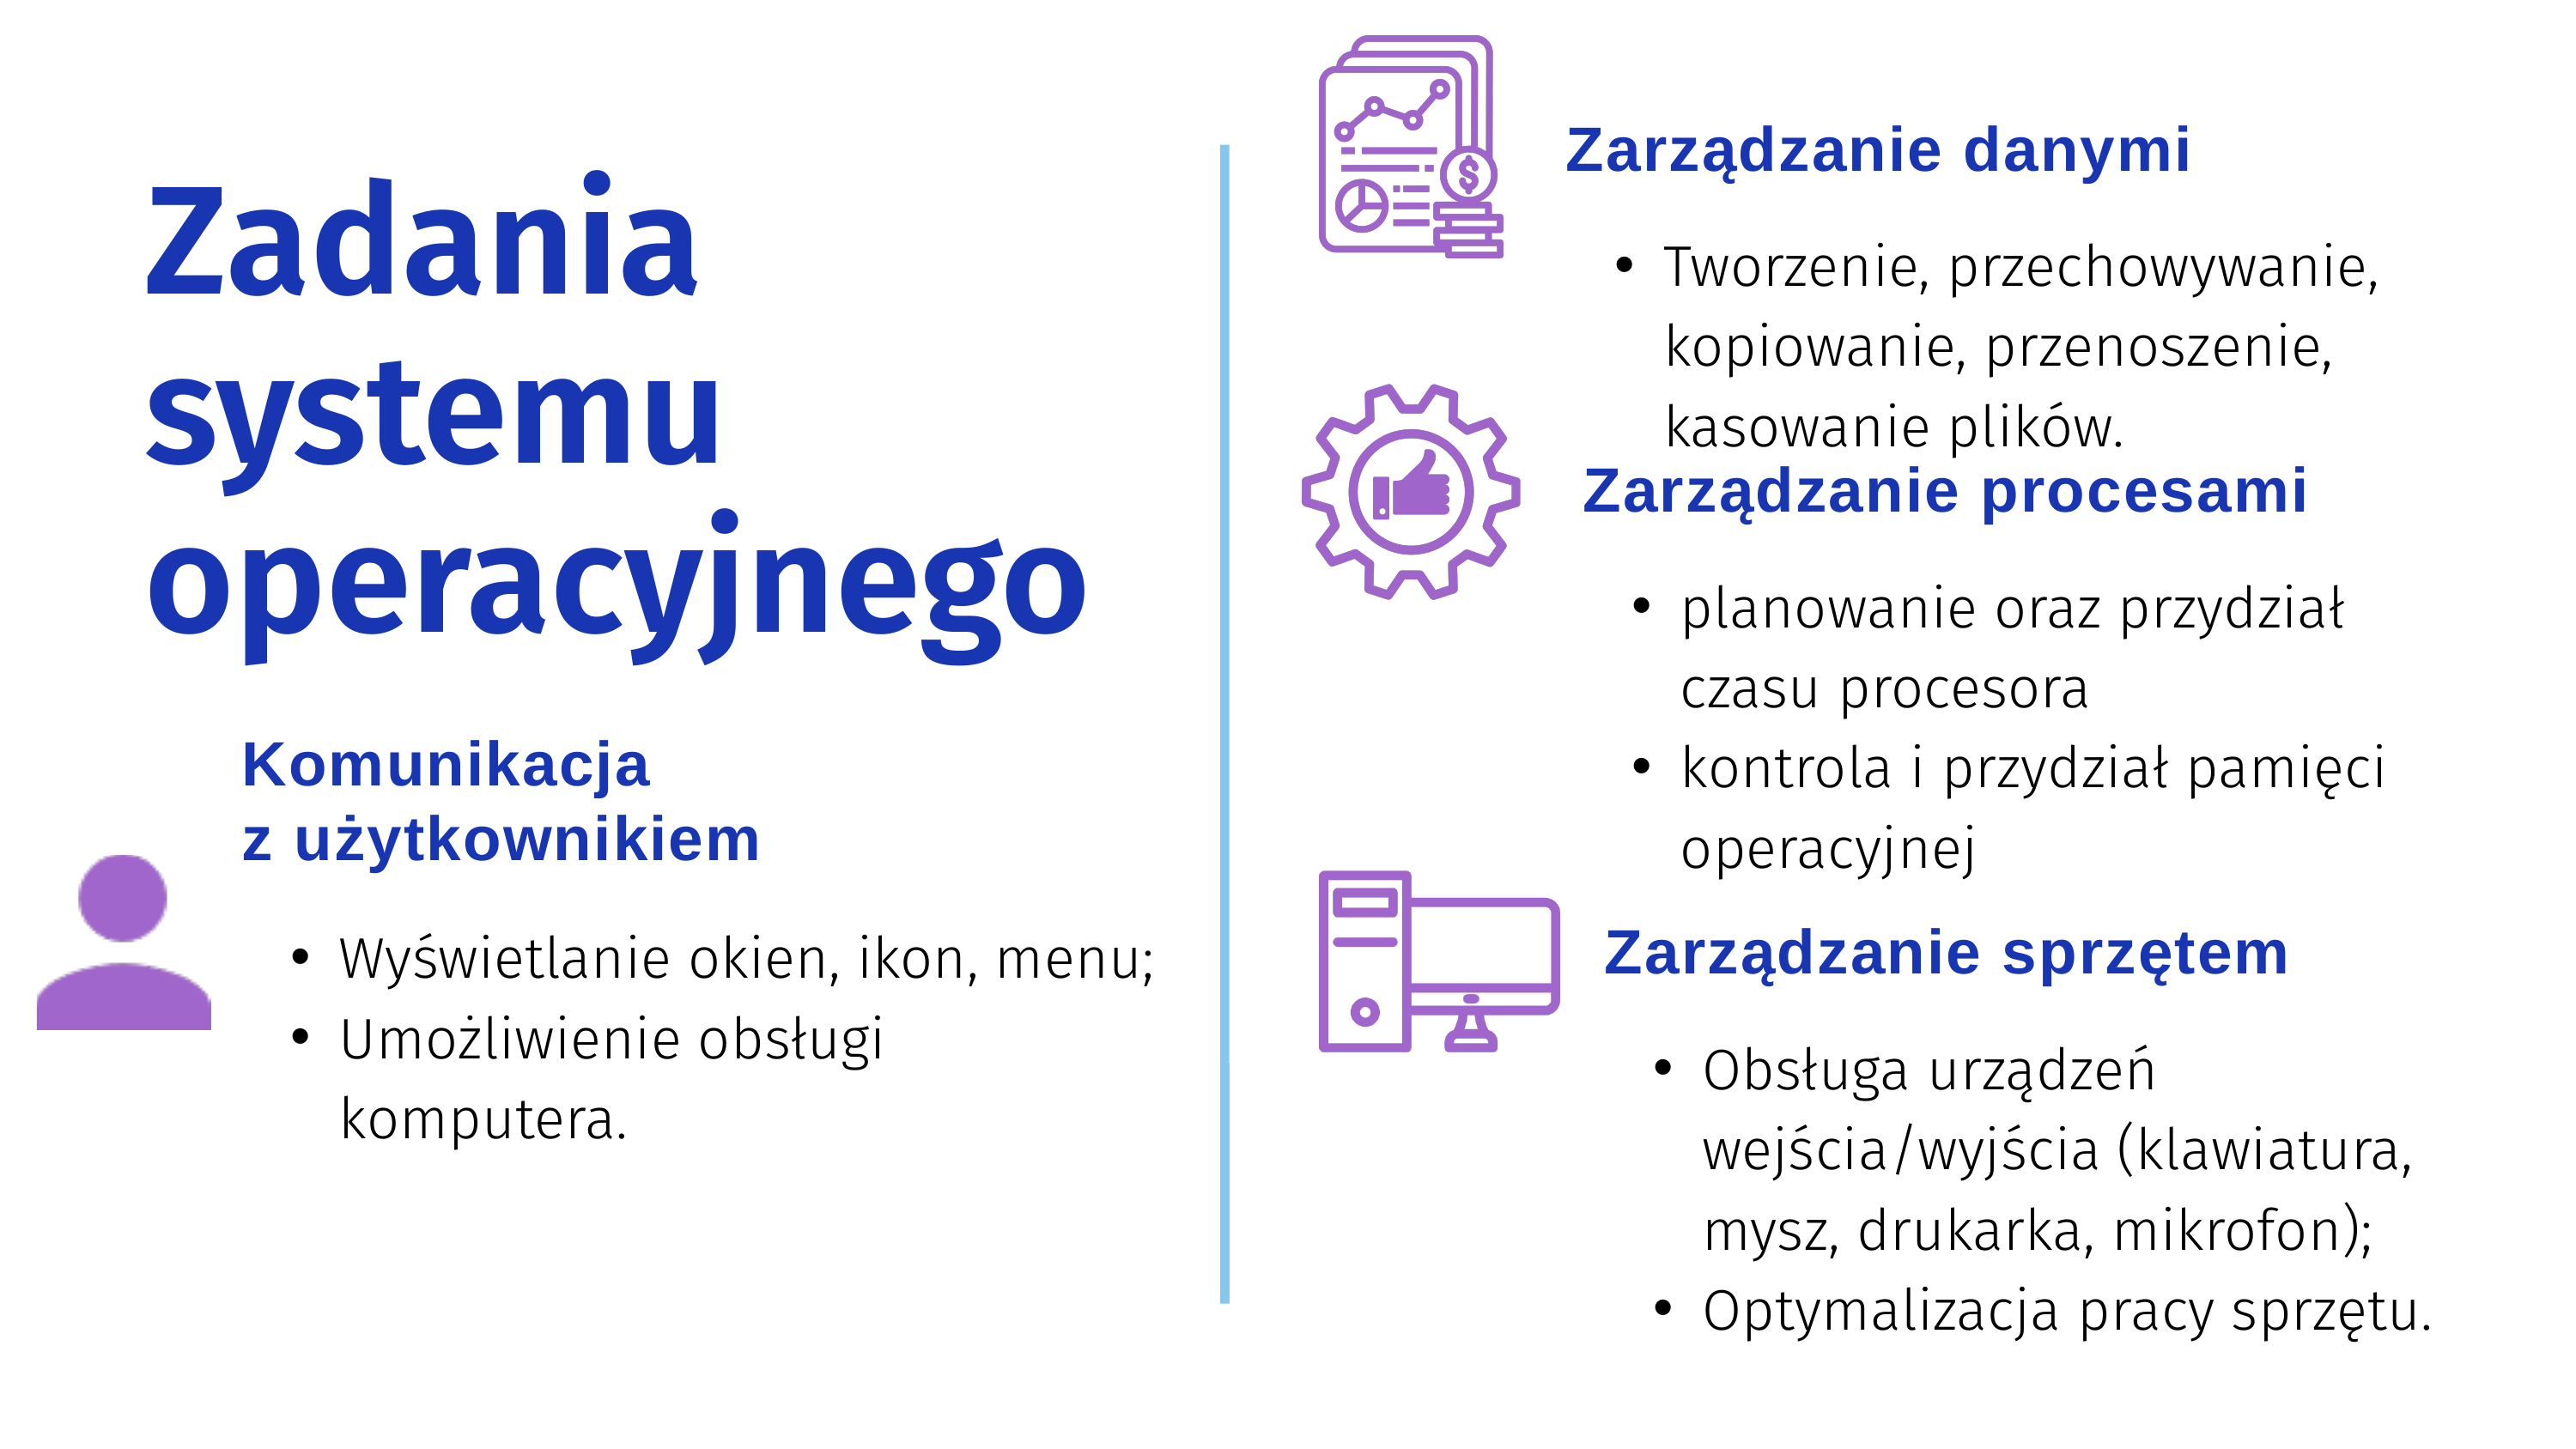

Zarządzanie danymi
Tworzenie, przechowywanie, kopiowanie, przenoszenie, kasowanie plików.

Zadania systemu operacyjnego

Zarządzanie procesami
planowanie oraz przydział czasu procesora
kontrola i przydział pamięci operacyjnej
Komunikacja
z użytkownikiem

Wyświetlanie okien, ikon, menu;
Umożliwienie obsługi komputera.

Zarządzanie sprzętem
Obsługa urządzeń wejścia/wyjścia (klawiatura, mysz, drukarka, mikrofon);
Optymalizacja pracy sprzętu.